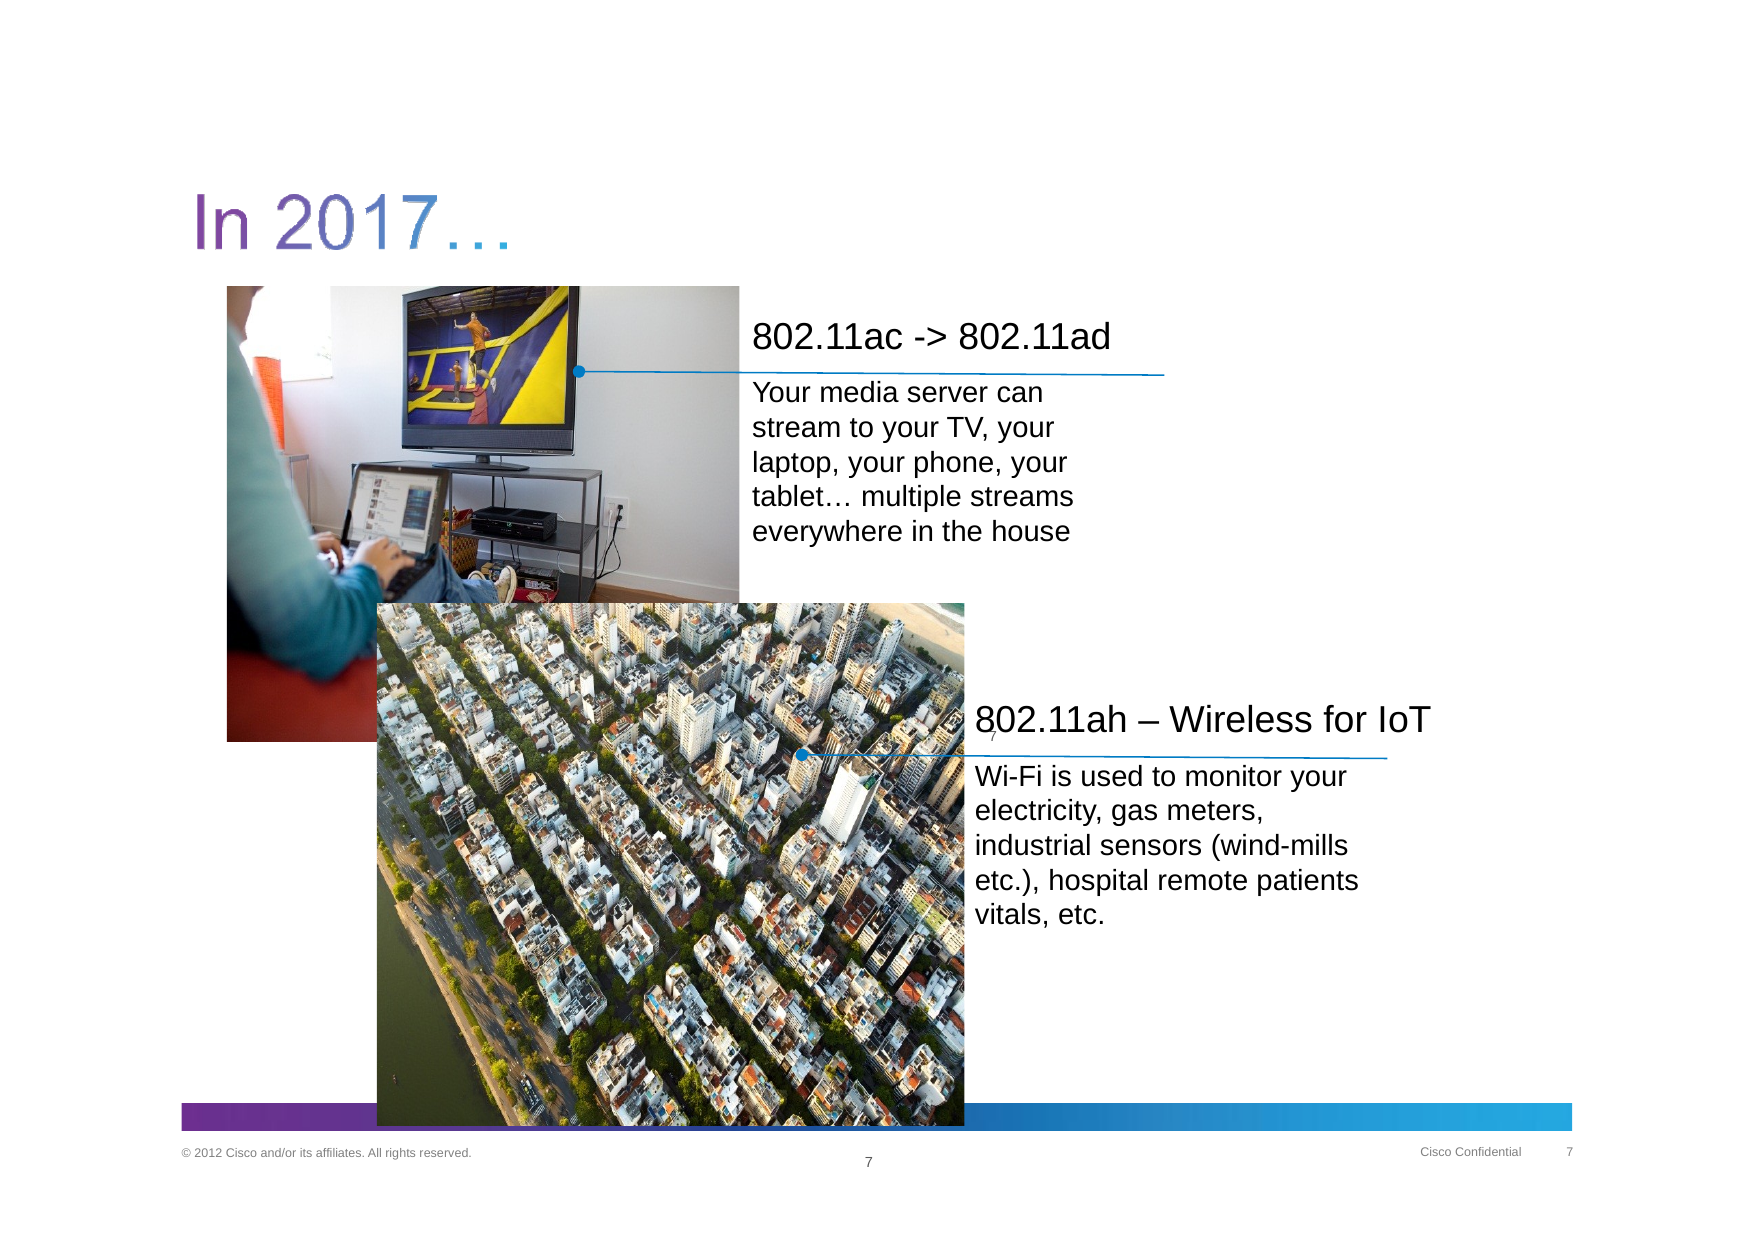

802.11ac -> 802.11ad
Your media server can stream to your TV, your laptop, your phone, your tablet… multiple streams everywhere in the house

802.11ah – Wireless for IoT
7

Wi-Fi is used to monitor your electricity, gas meters, industrial sensors (wind-mills etc.), hospital remote patients vitals, etc.
7
Cisco Confidential
© 2012 Cisco and/or its affiliates. All rights reserved.
7